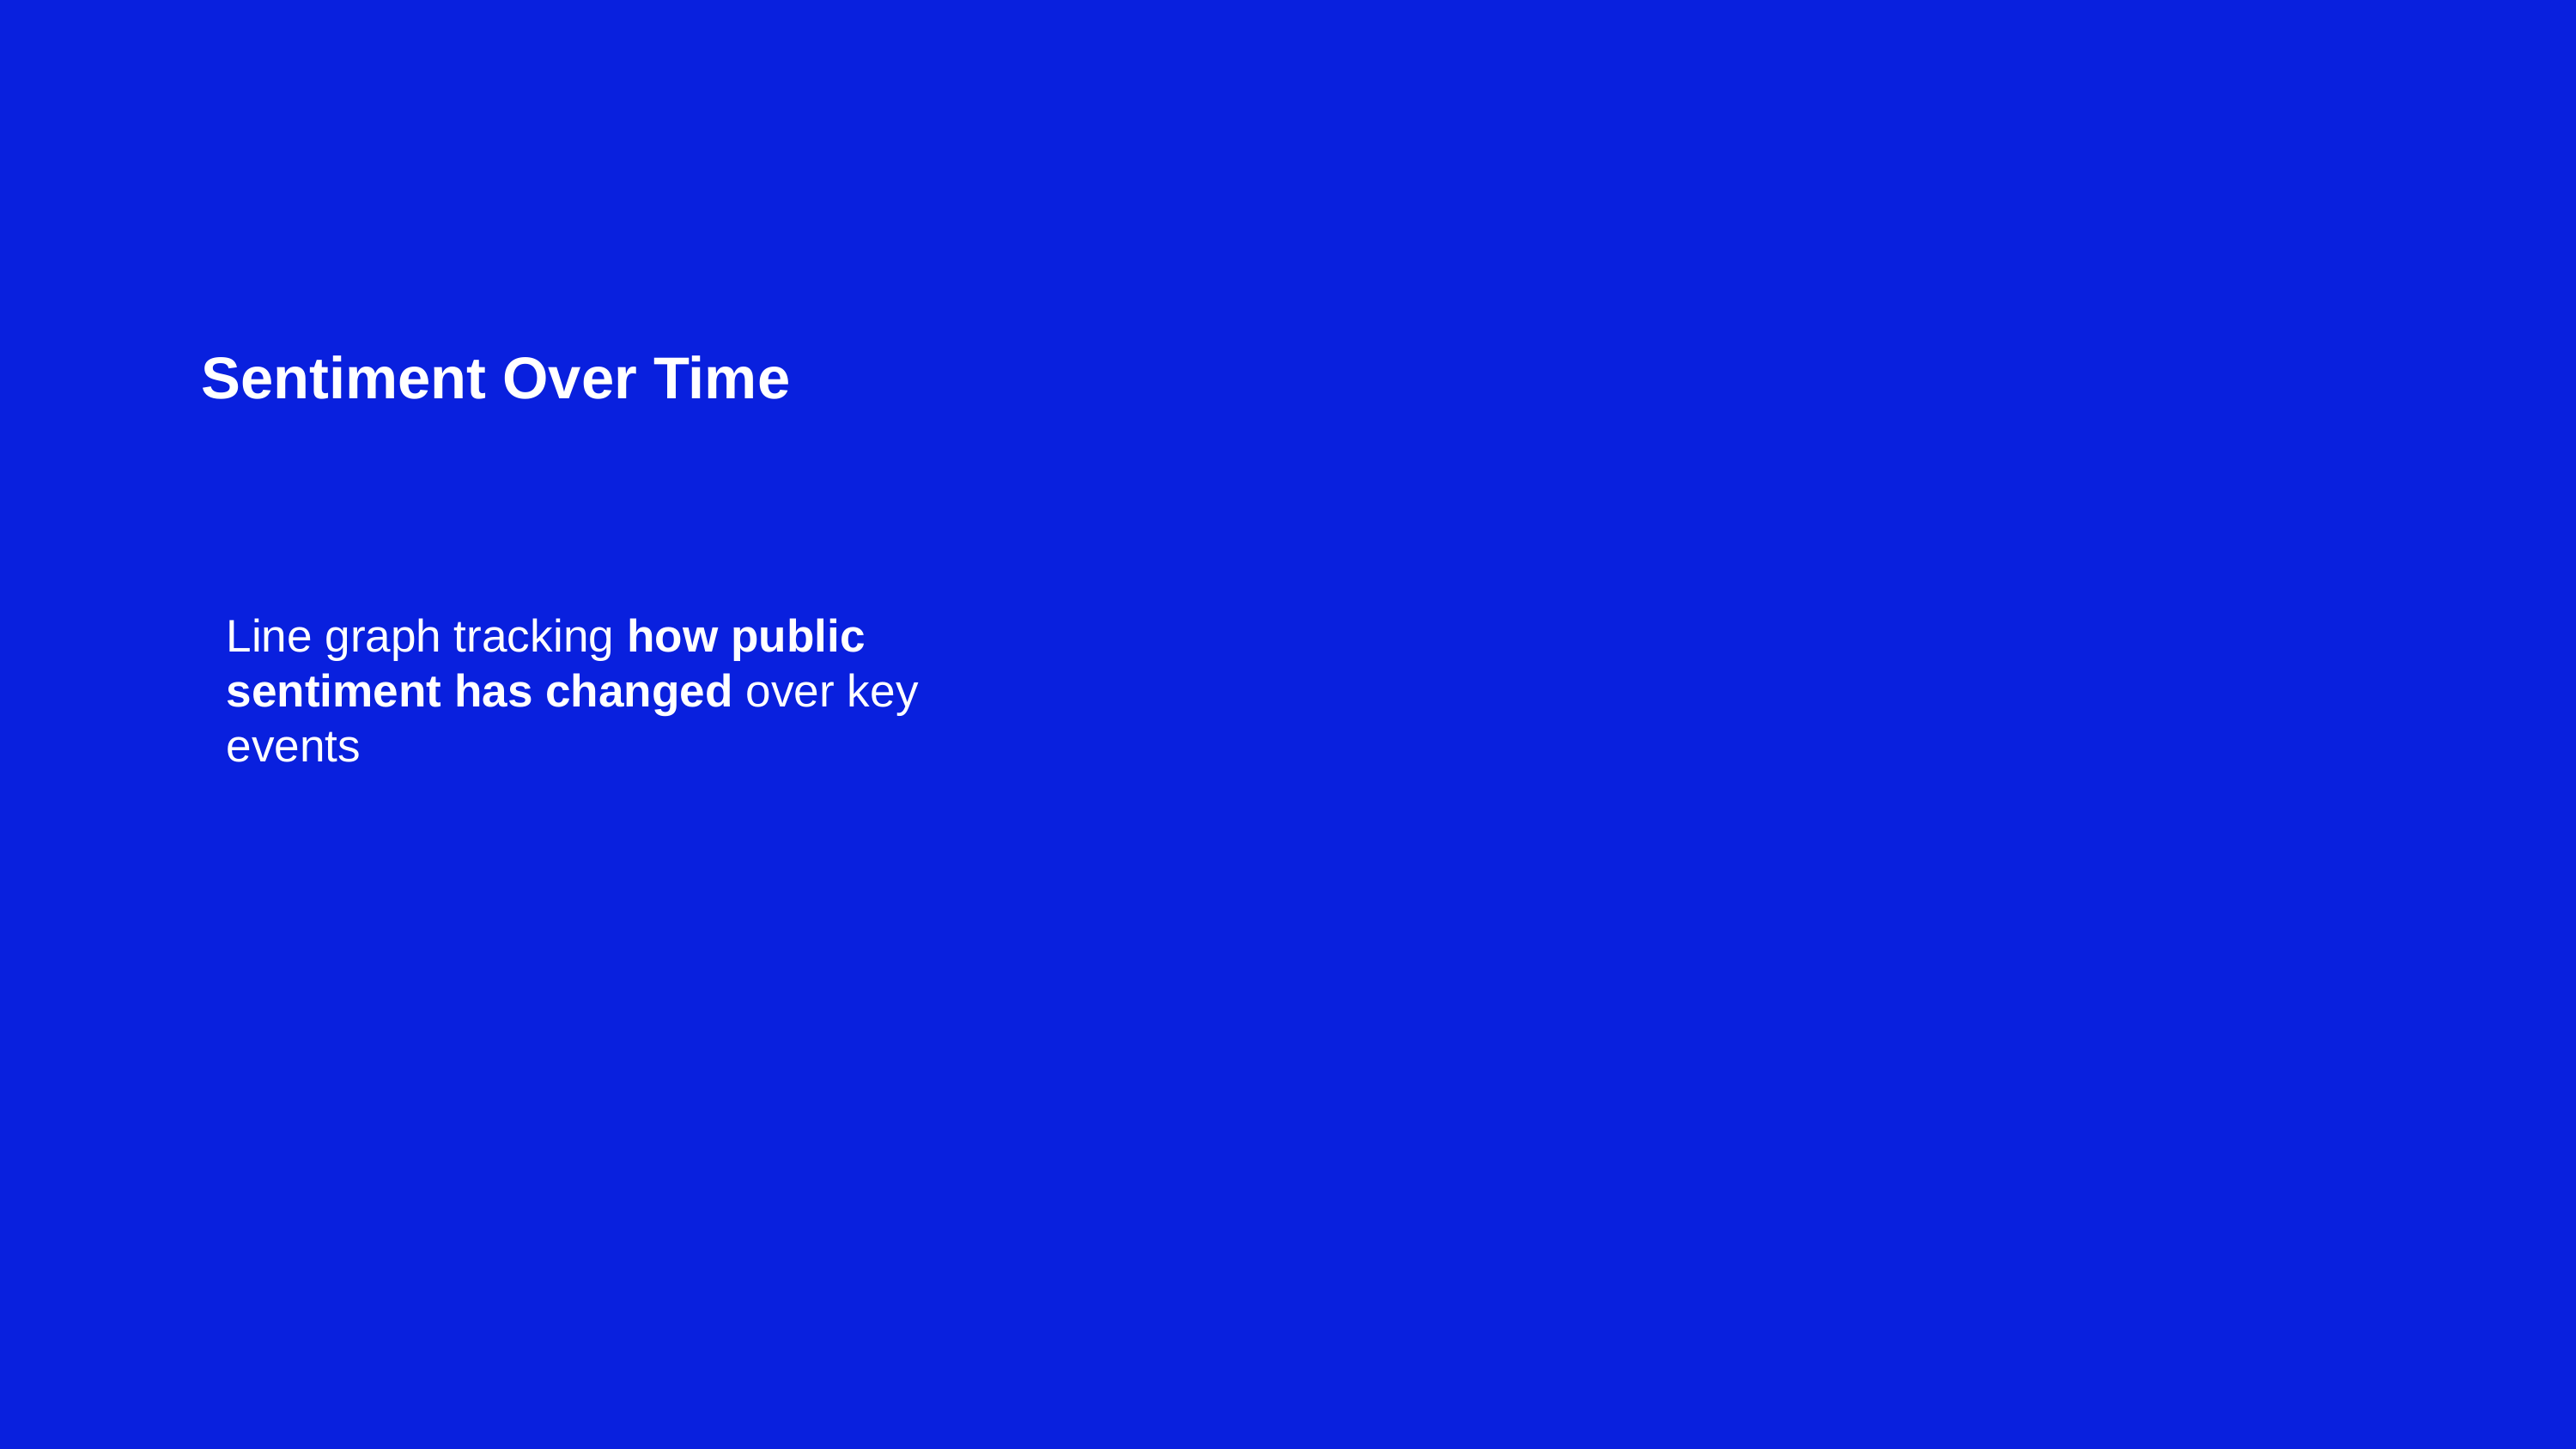

# Sentiment Over Time
Line graph tracking how public sentiment has changed over key events